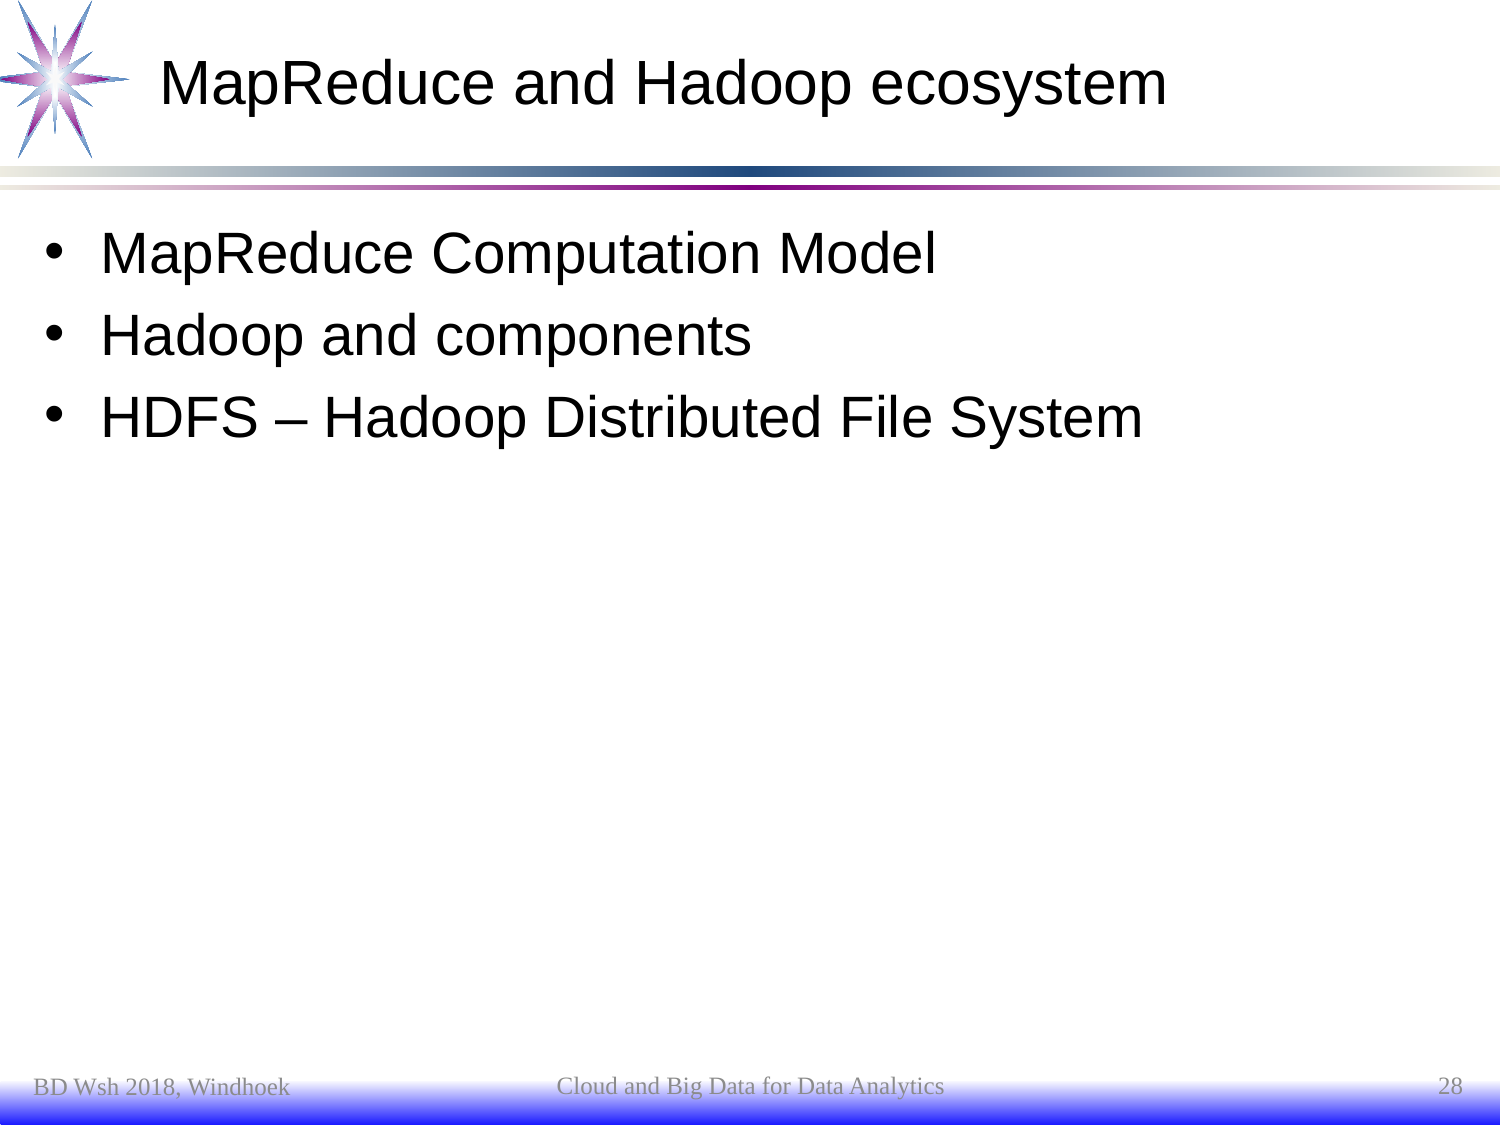

# MapReduce and Hadoop ecosystem
MapReduce Computation Model
Hadoop and components
HDFS – Hadoop Distributed File System
Cloud and Big Data for Data Analytics
28
BD Wsh 2018, Windhoek